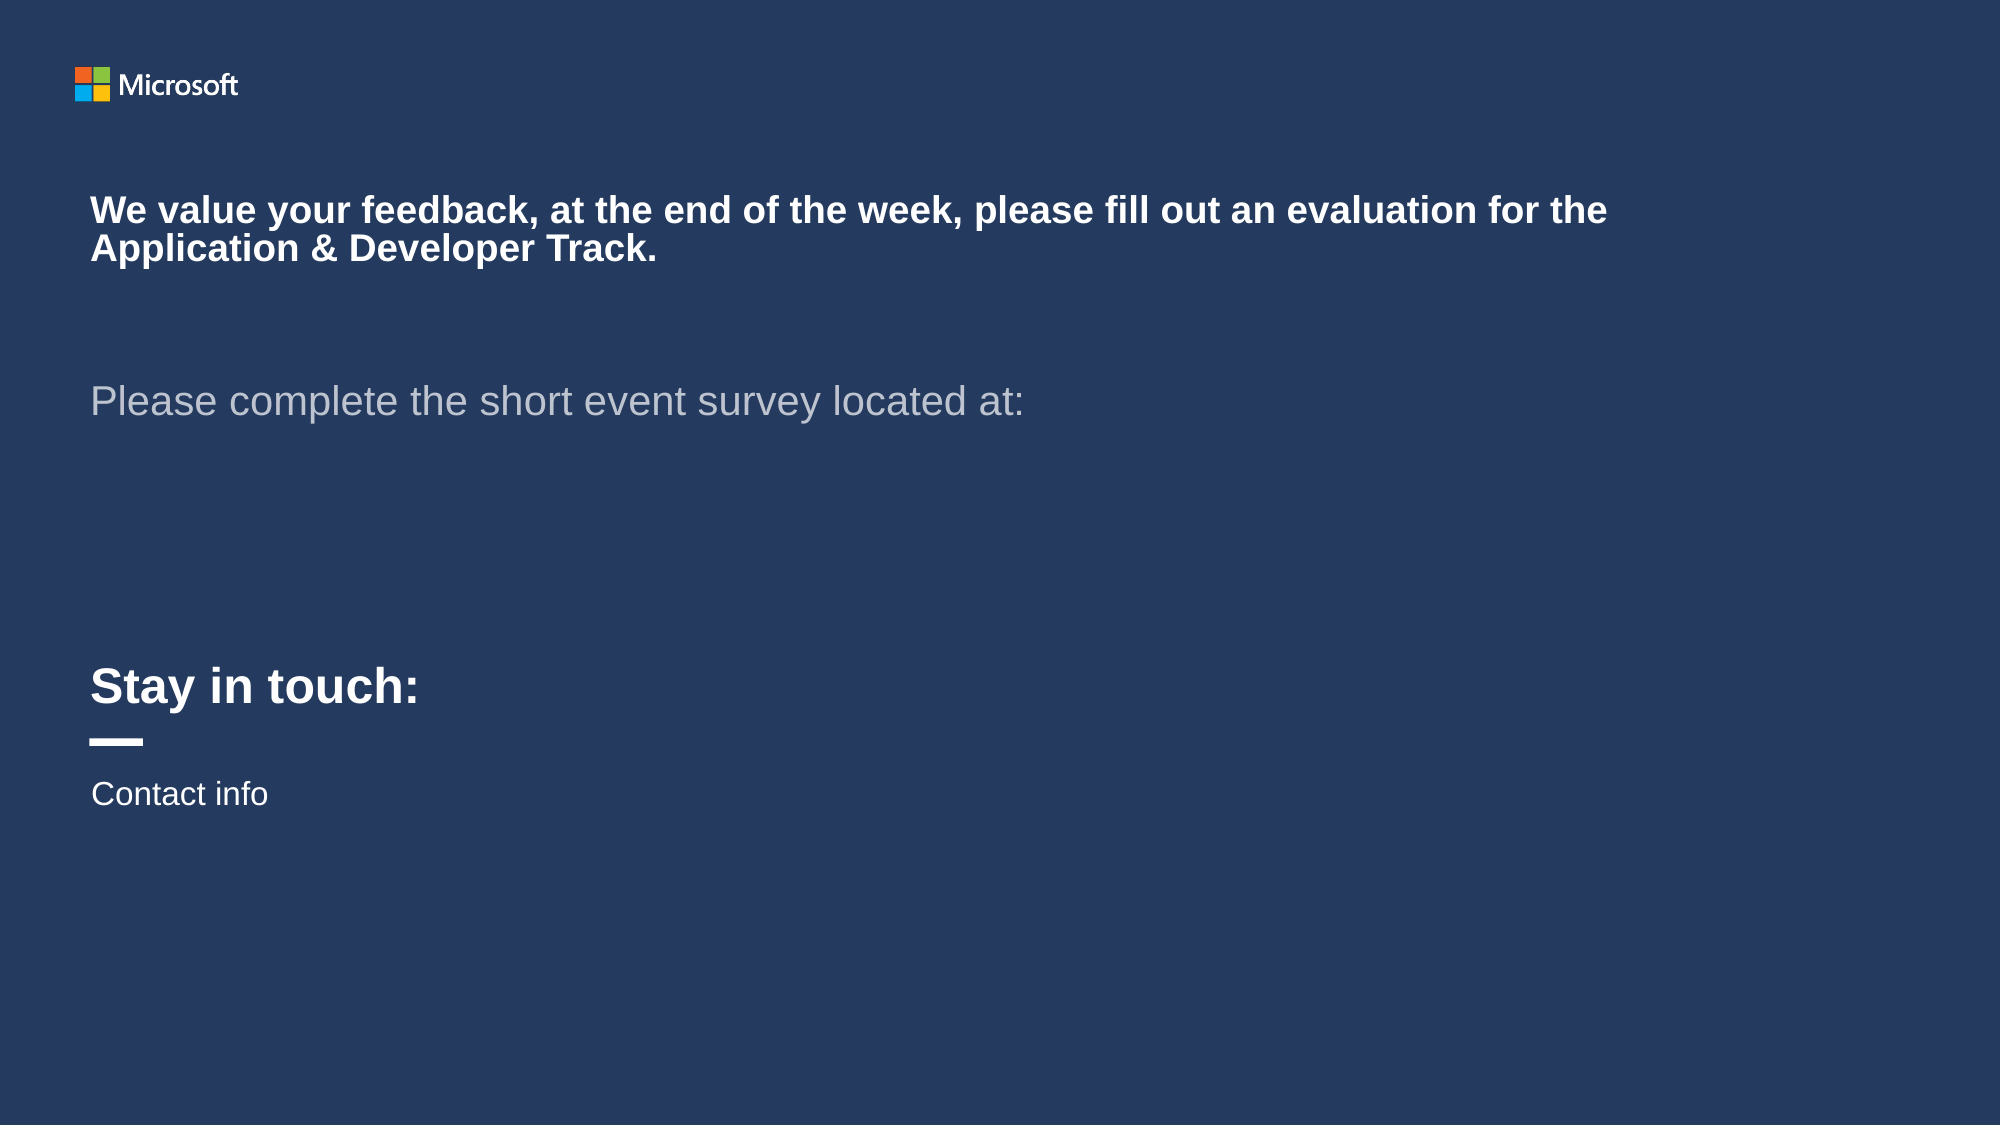

We value your feedback, at the end of the week, please fill out an evaluation for the Application & Developer Track.
Please complete the short event survey located at:

Stay in touch:

Contact info